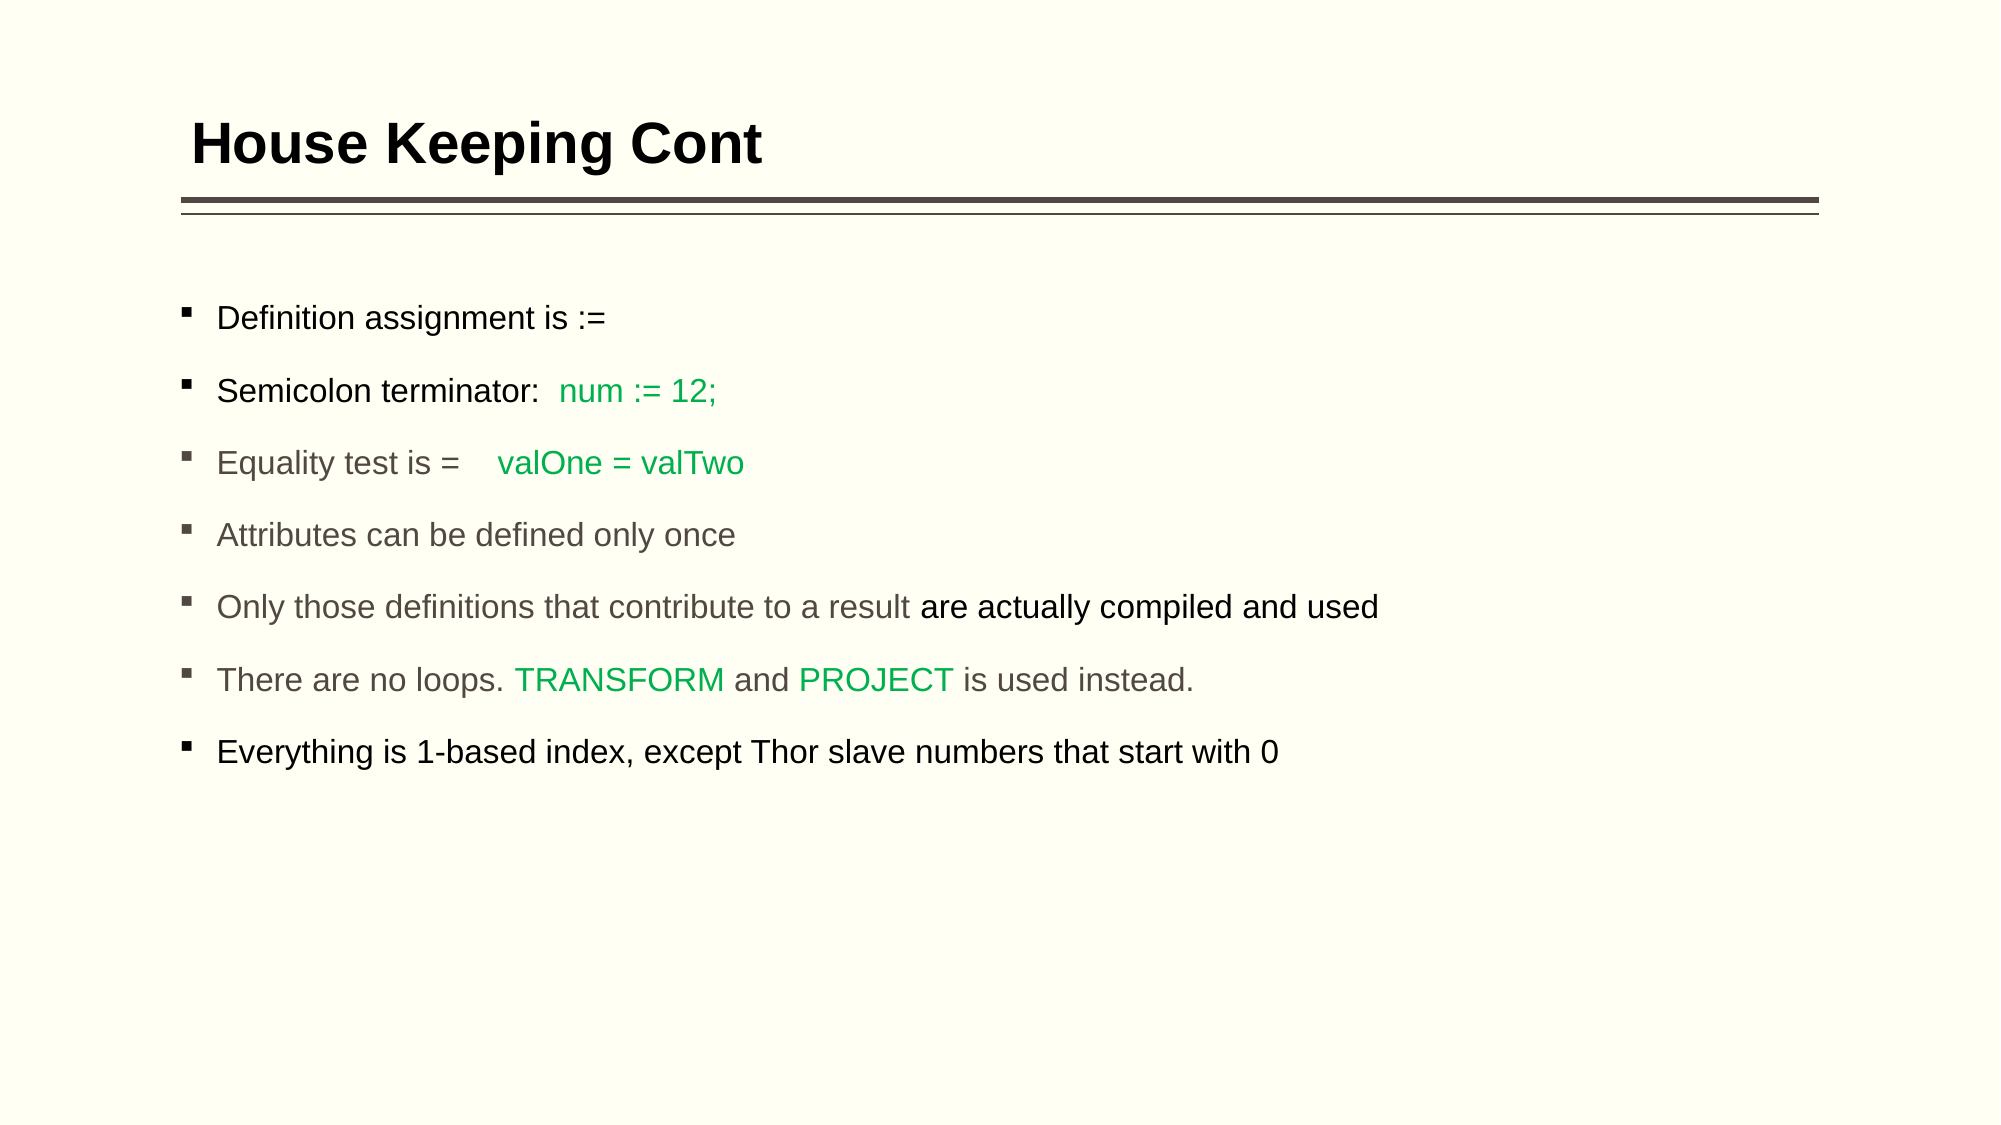

# House Keeping Cont
Definition assignment is :=
Semicolon terminator:  num := 12;
Equality test is =    valOne = valTwo
Attributes can be defined only once
Only those definitions that contribute to a result are actually compiled and used
There are no loops. TRANSFORM and PROJECT is used instead.
Everything is 1-based index, except Thor slave numbers that start with 0